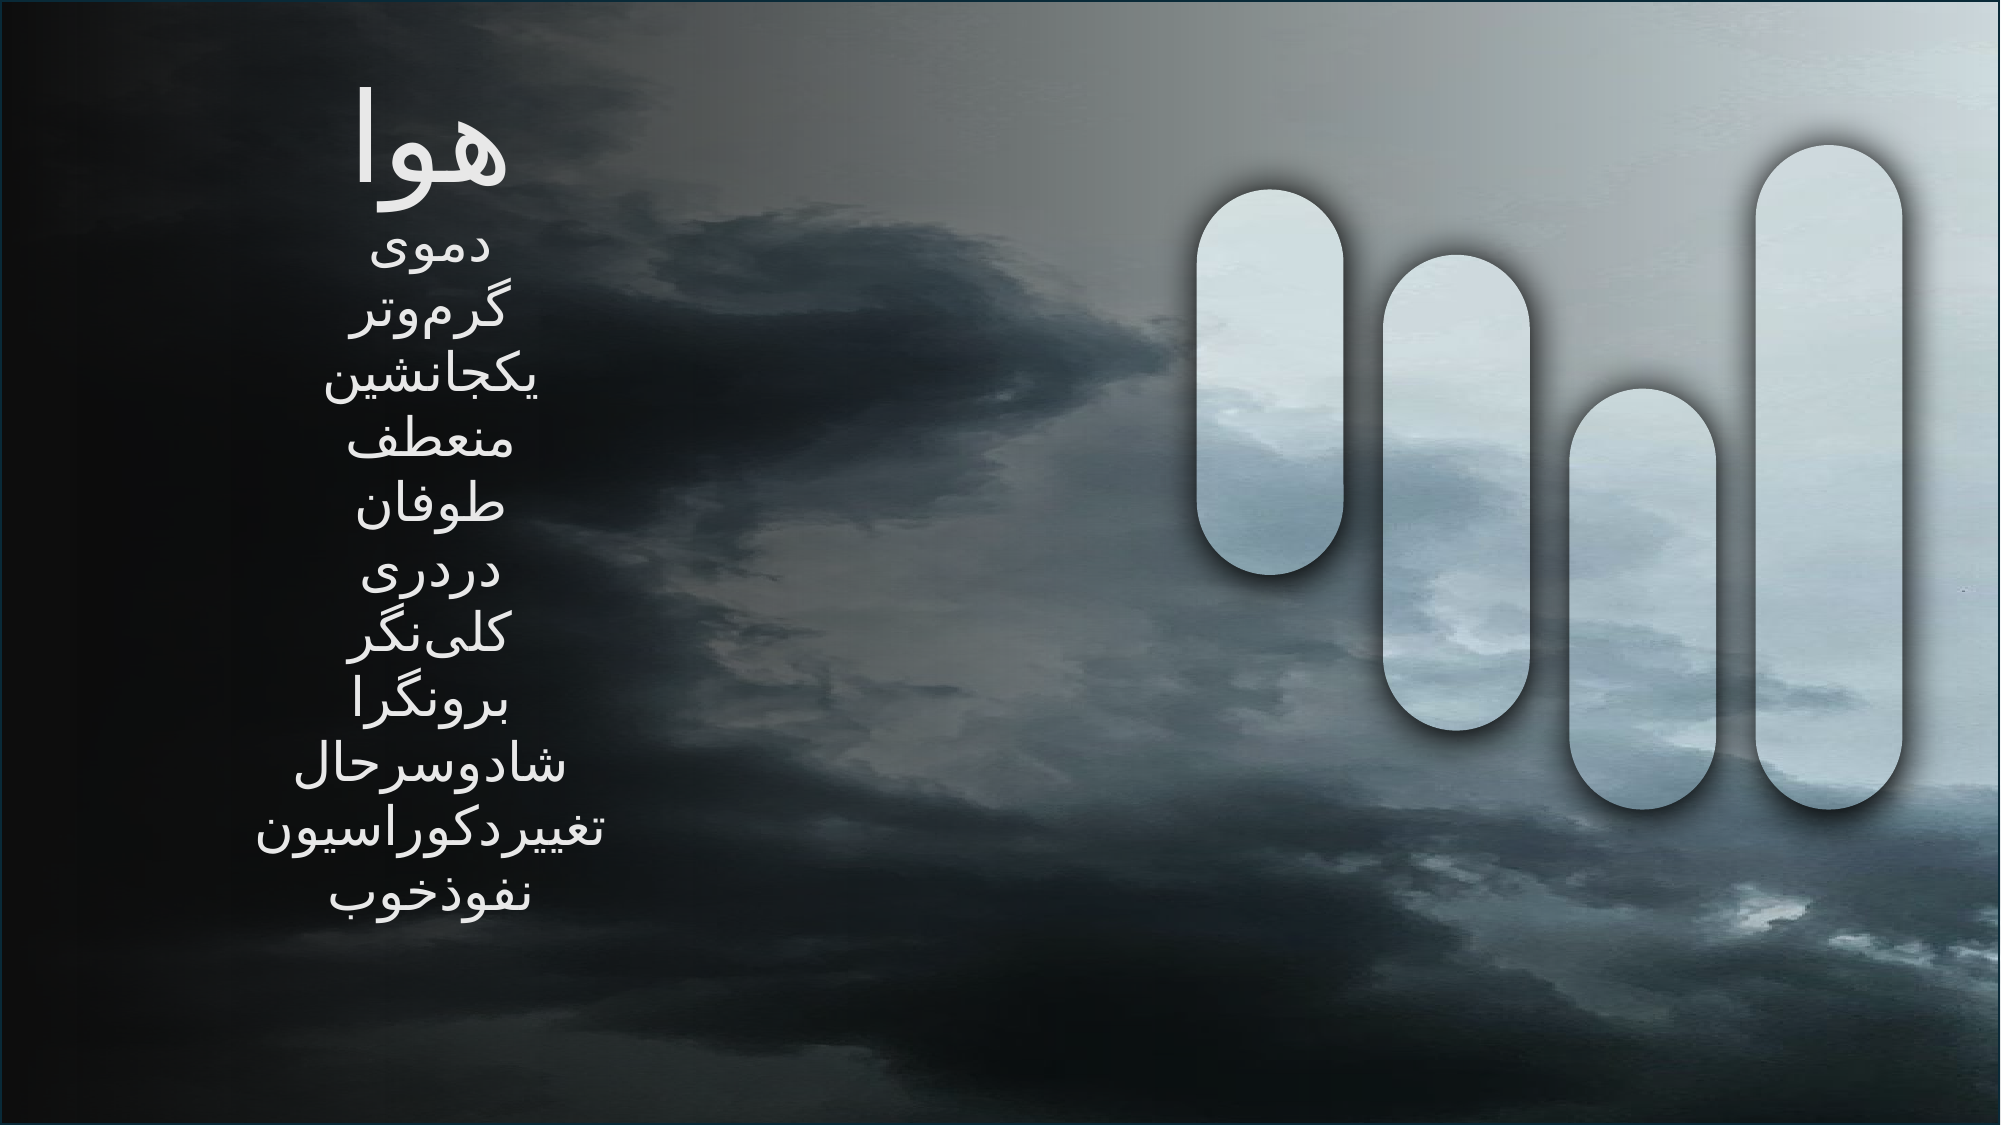

هوا
دموی
گرم‌وتر
یکجانشین
منعطف
طوفان
دردری
کلی‌نگر
برونگرا
شادوسرحال
تغییردکوراسیون
نفوذخوب